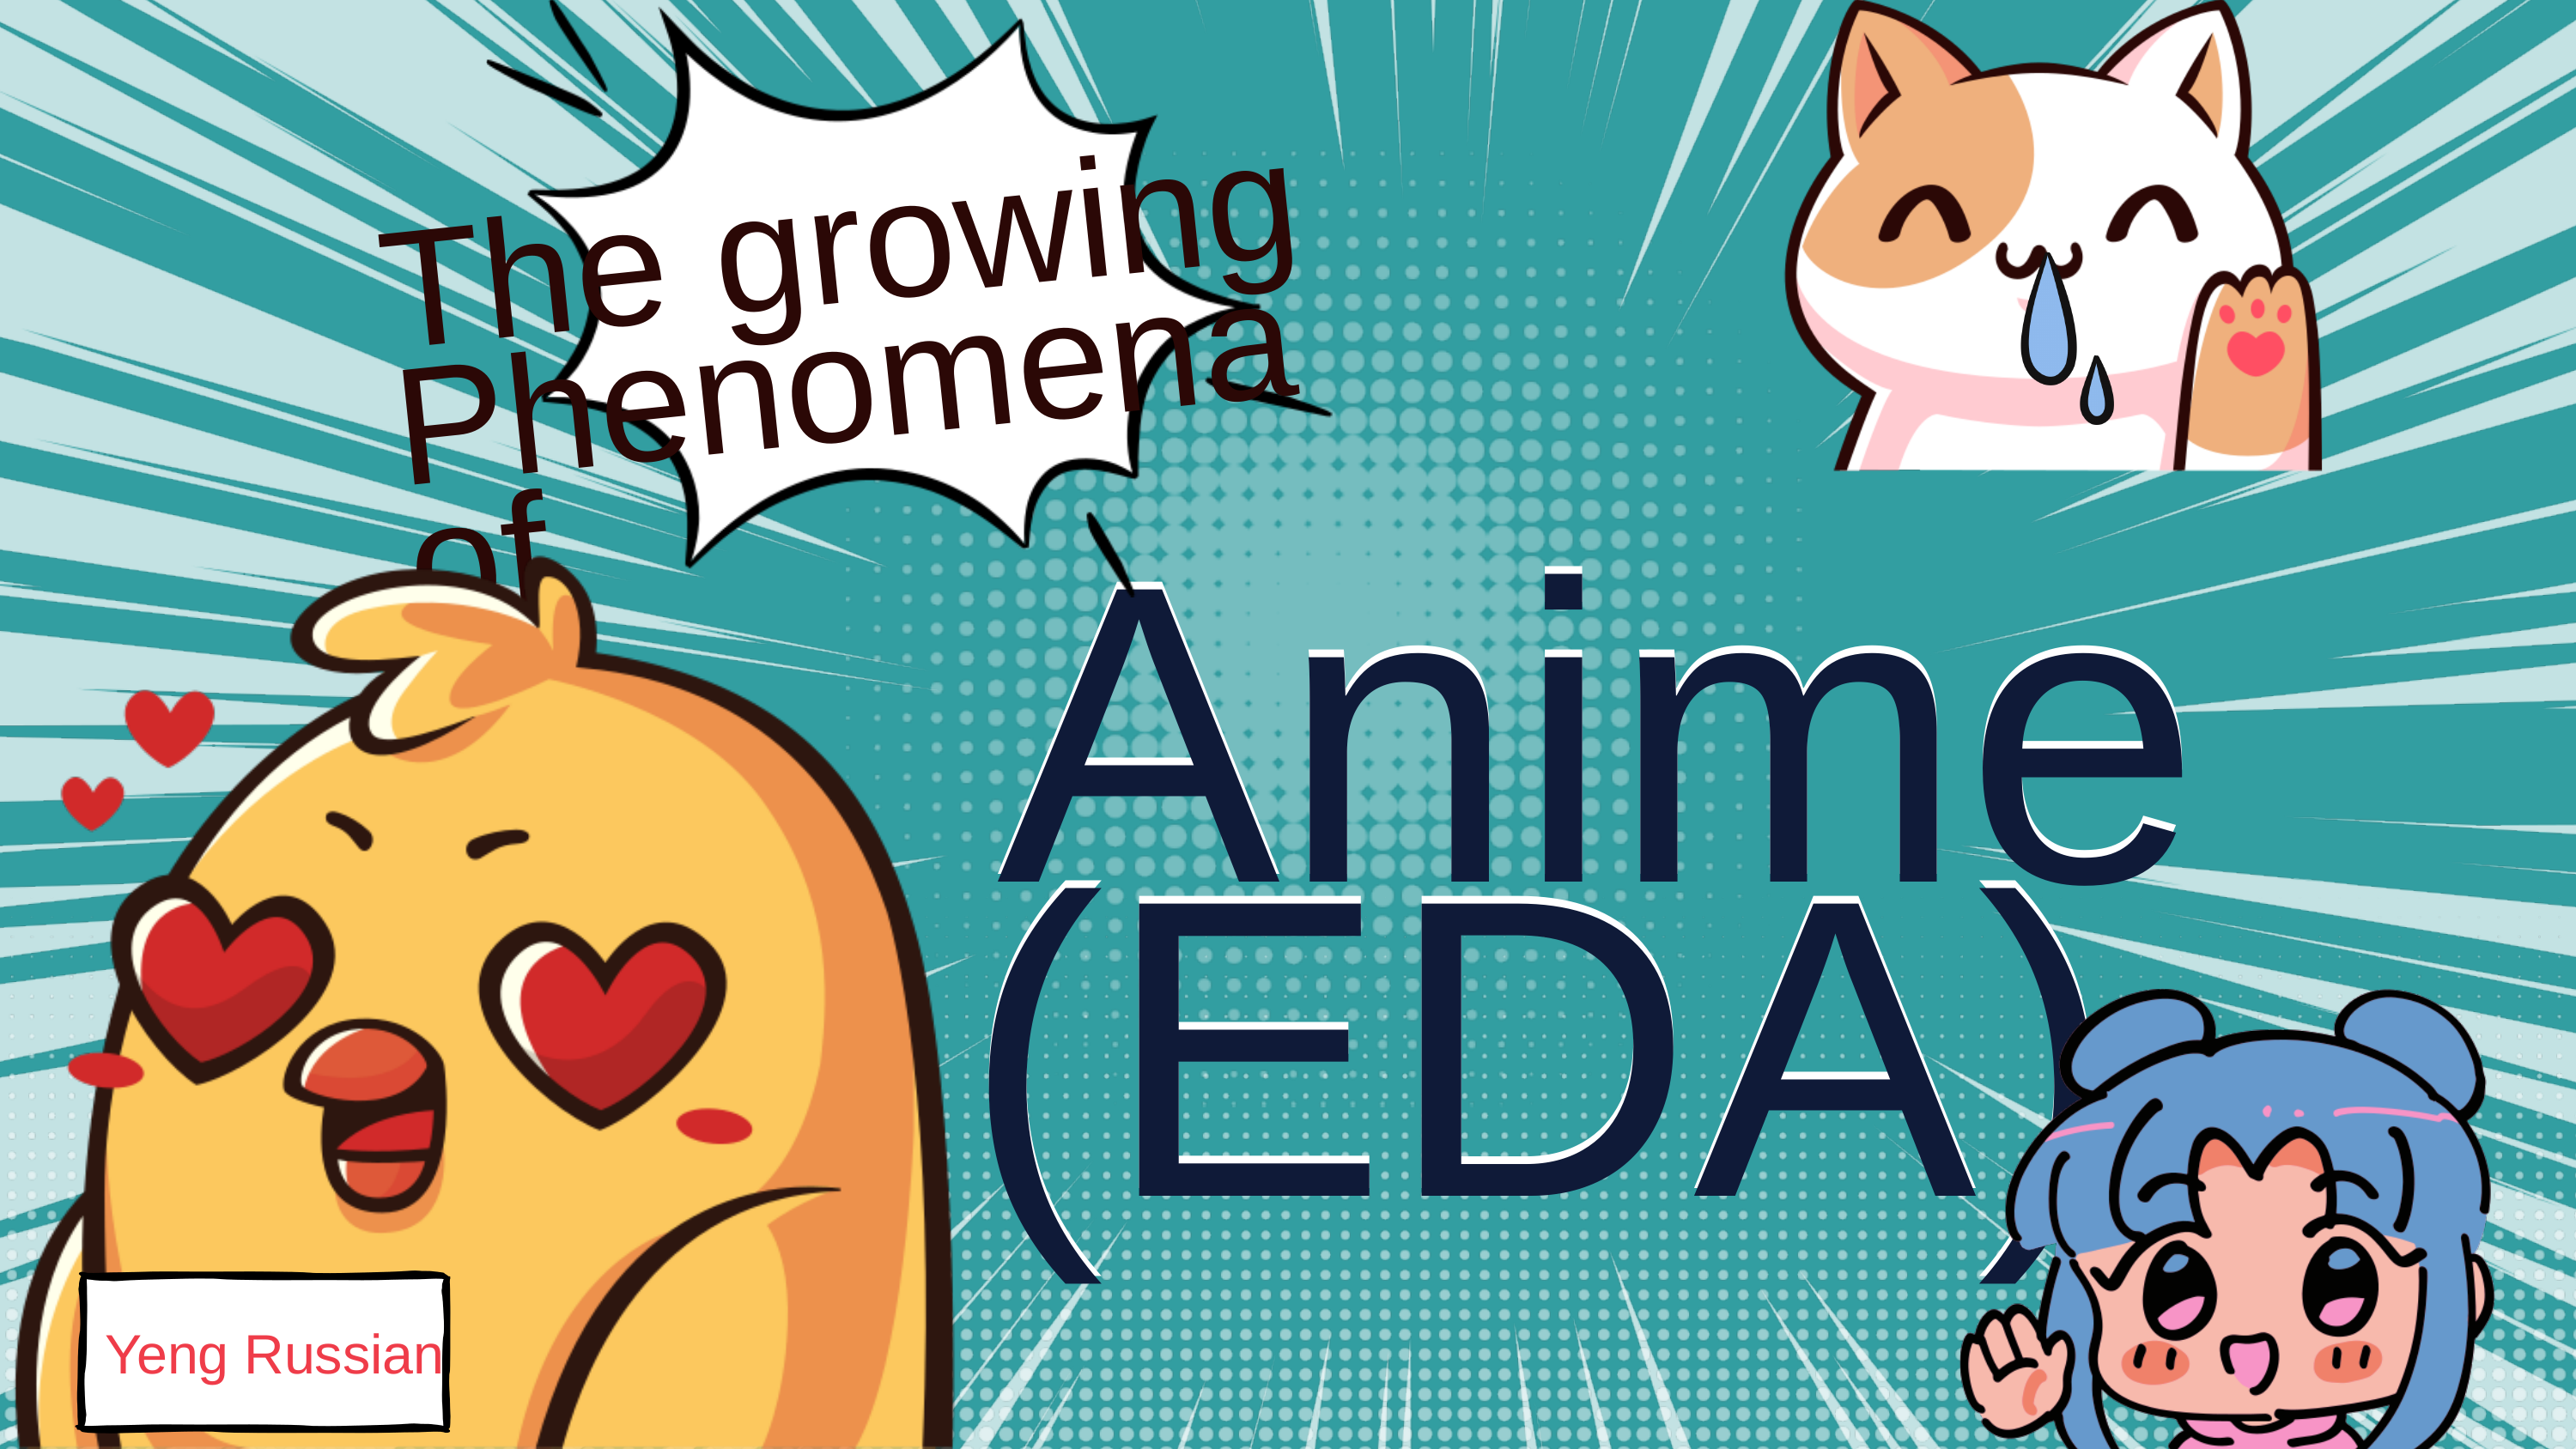

The growing Phenomena of

 Anime
(EDA)
 Anime
(EDA)

Yeng Russian